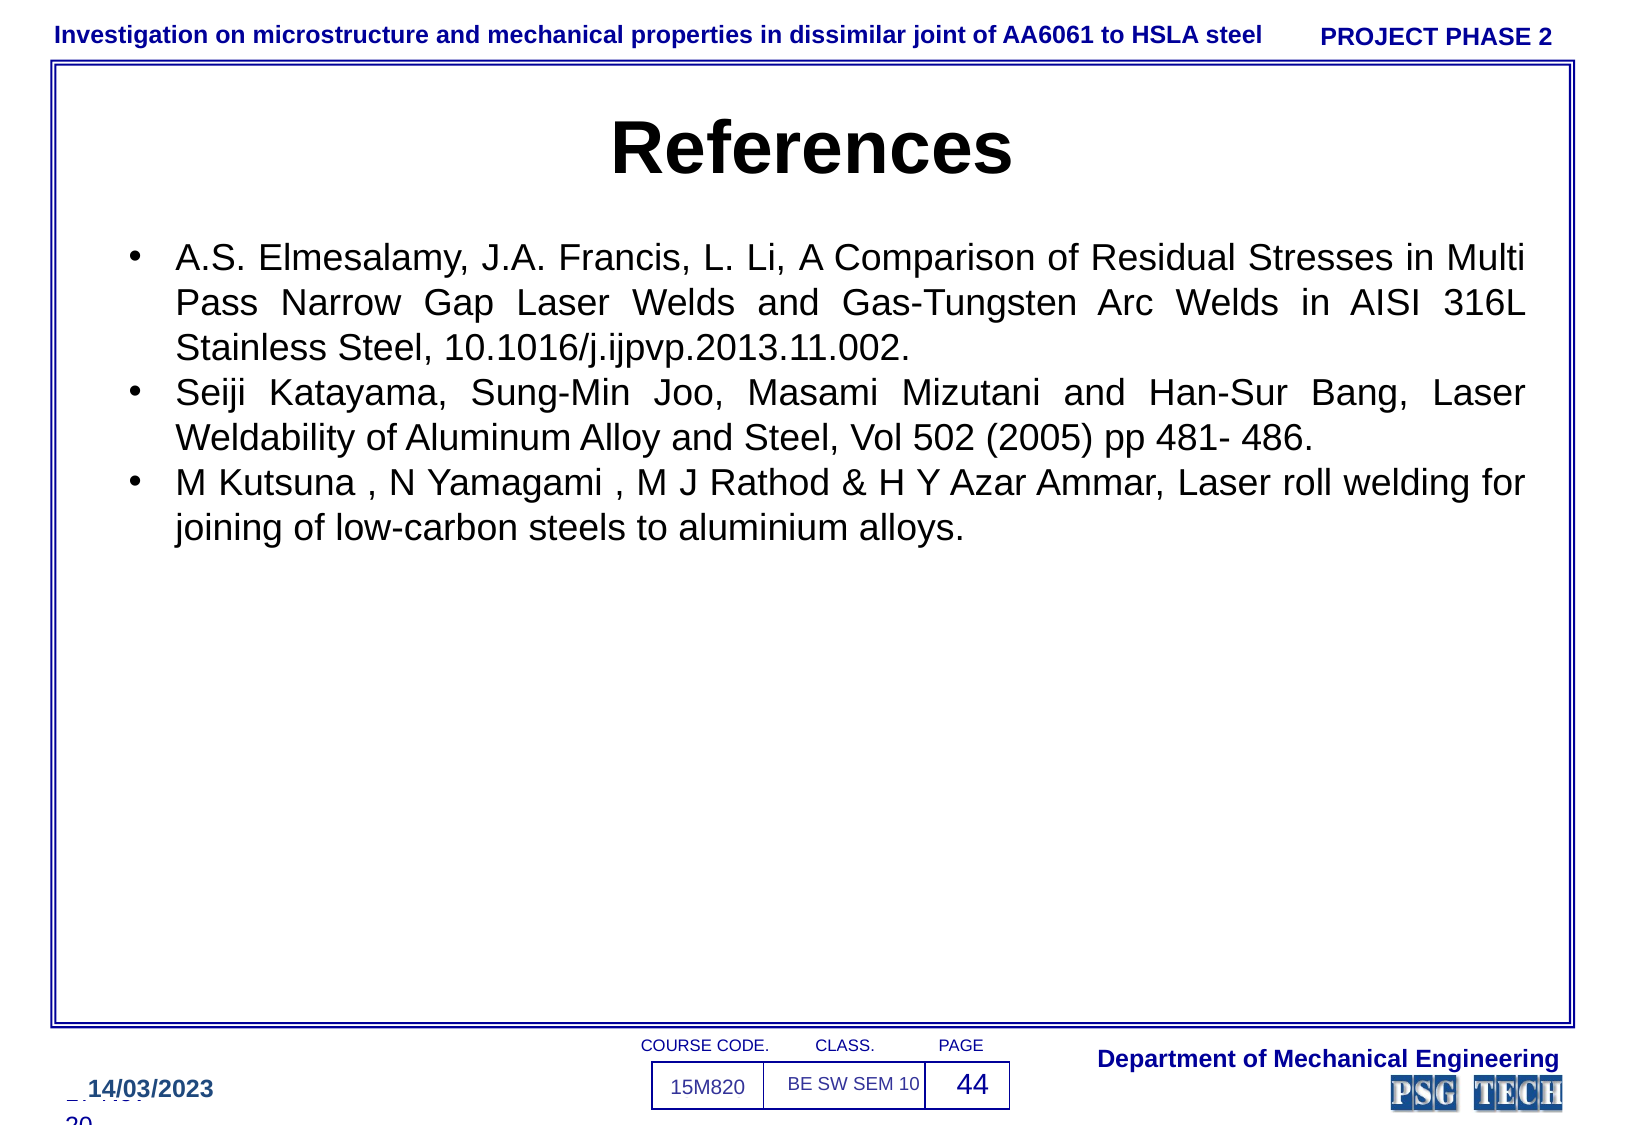

PROJECT PHASE 2

Investigation on microstructure and mechanical properties in dissimilar joint of AA6061 to HSLA steel
References

A.S. Elmesalamy, J.A. Francis, L. Li, A Comparison of Residual Stresses in Multi Pass Narrow Gap Laser Welds and Gas-Tungsten Arc Welds in AISI 316L Stainless Steel, 10.1016/j.ijpvp.2013.11.002.
Seiji Katayama, Sung-Min Joo, Masami Mizutani and Han-Sur Bang, Laser Weldability of Aluminum Alloy and Steel, Vol 502 (2005) pp 481- 486.
M Kutsuna , N Yamagami , M J Rathod & H Y Azar Ammar, Laser roll welding for joining of low-carbon steels to aluminium alloys.

CLASS.
COURSE CODE.
PAGE
Department of Mechanical Engineering
| 15M820 | BE SW SEM 10 | 44 |
| --- | --- | --- |
14/03/2023

BE:

17-Nov-20
15M216